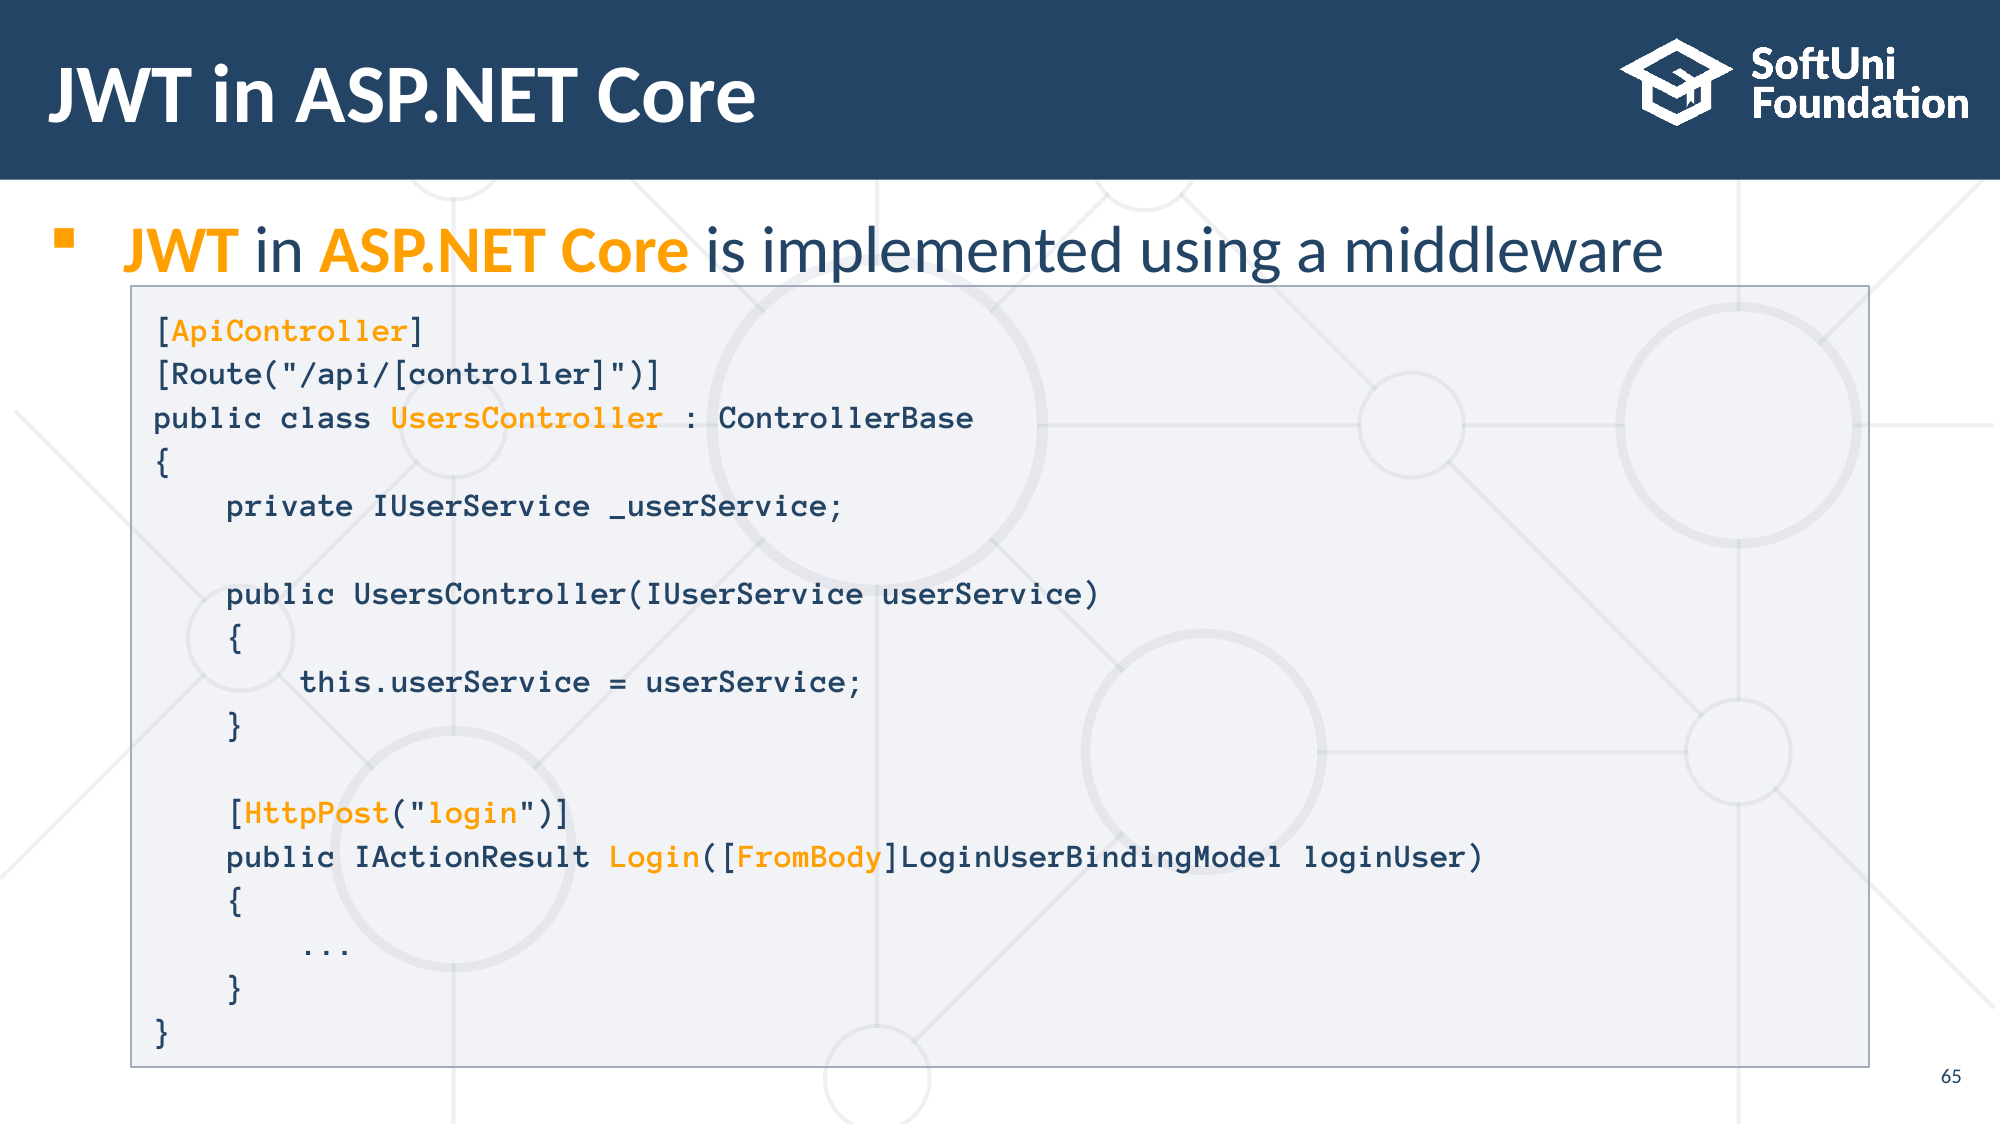

# JWT in ASP.NET Core
JWT in ASP.NET Core is implemented using a middleware

[ApiController]
[Route("/api/[controller]")]
public class UsersController : ControllerBase
{
    private IUserService _userService;

    public UsersController(IUserService userService)
    {
        this.userService = userService;
    }

    [HttpPost("login")]
    public IActionResult Login([FromBody]LoginUserBindingModel loginUser)
    {
        ...
    }
}
65